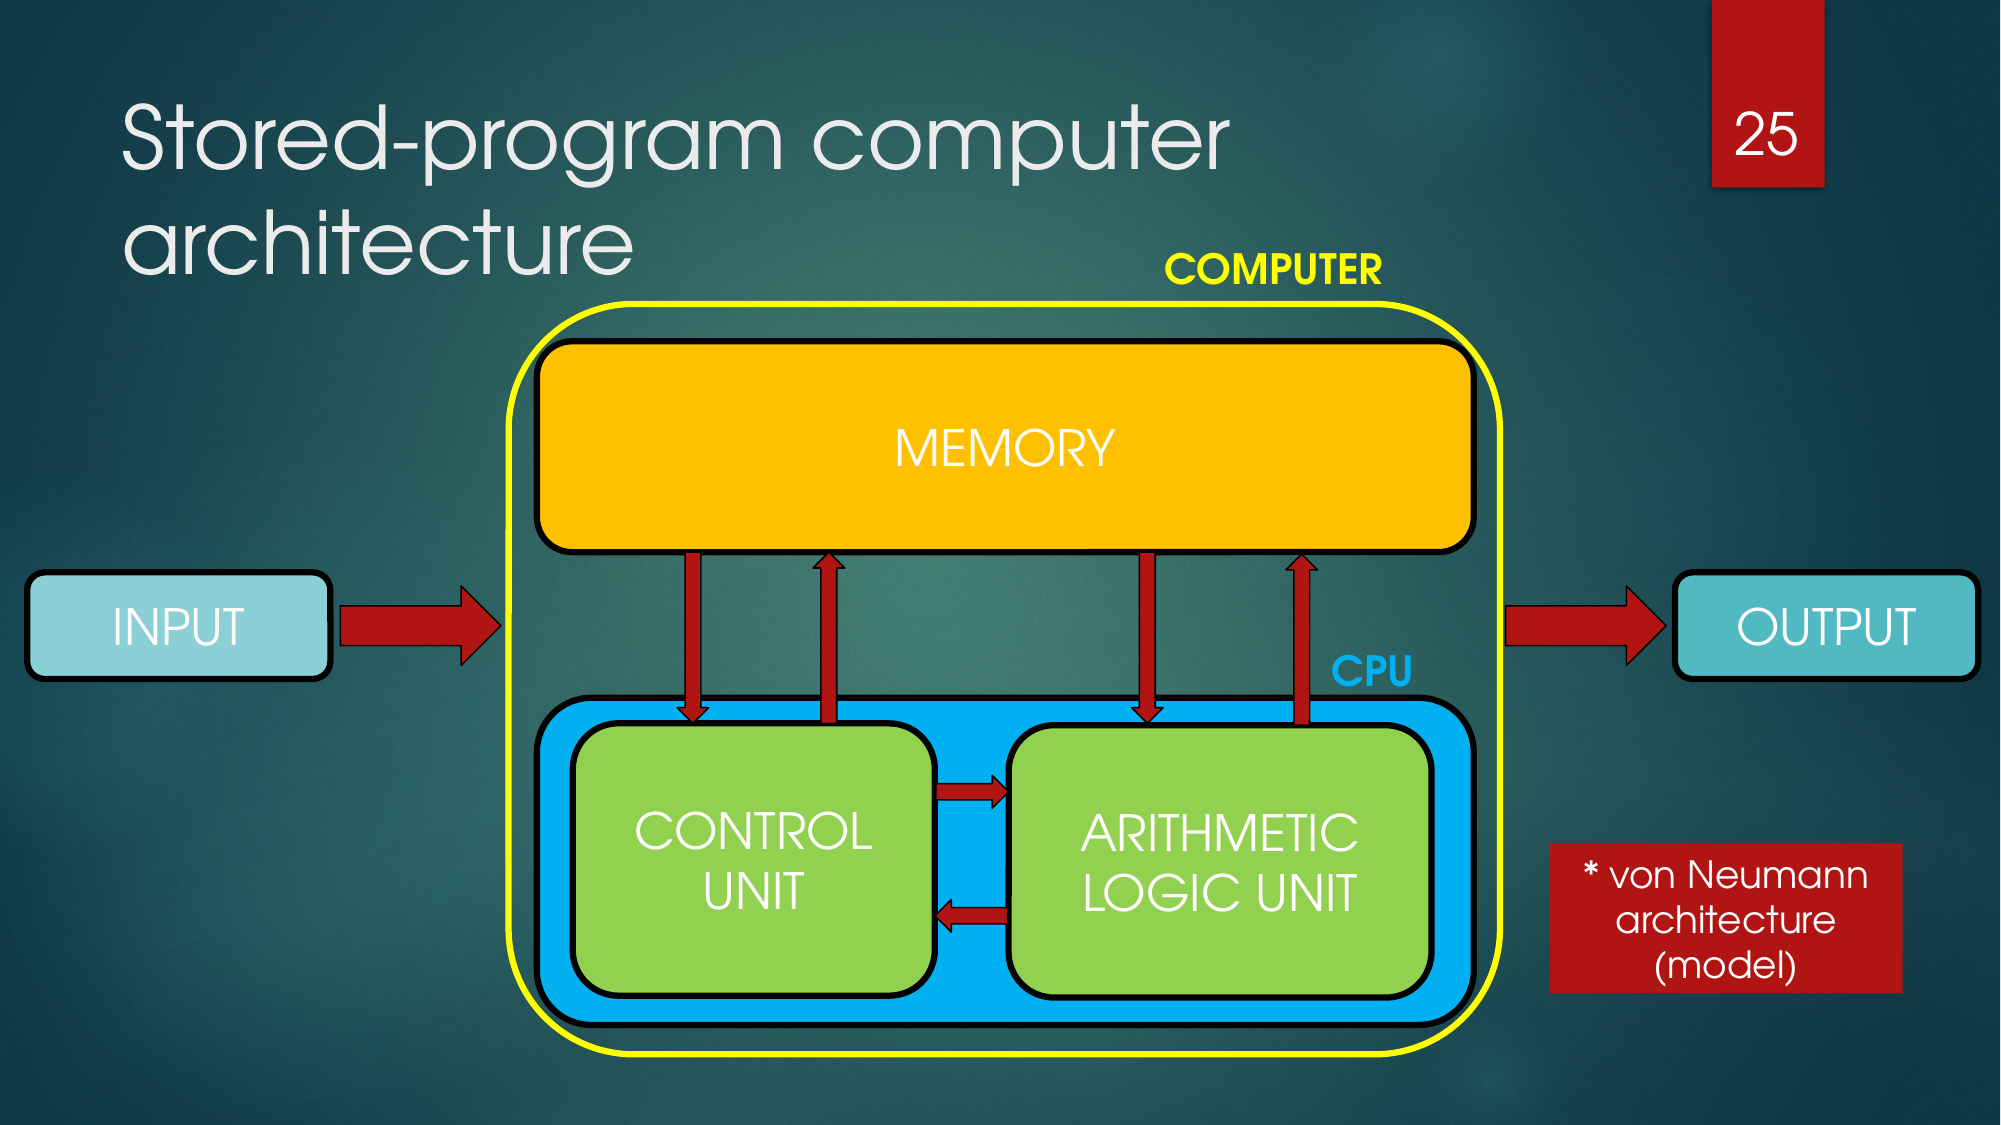

25
# Stored-program computer architecture
COMPUTER

MEMORY
INPUT
OUTPUT

CPU

CONTROL UNIT
ARITHMETIC LOGIC UNIT

* von Neumann architecture (model)